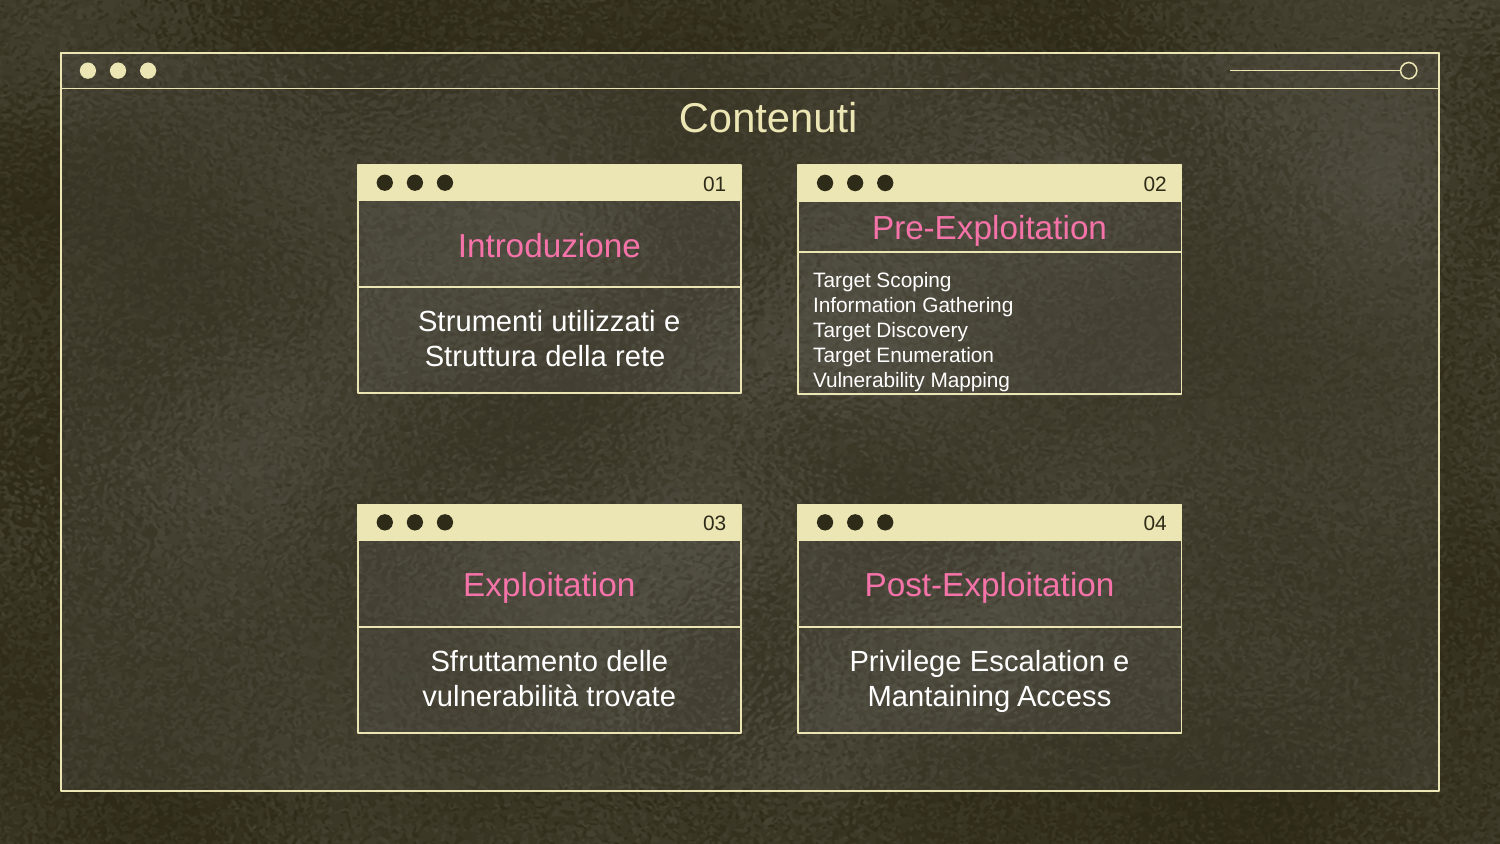

Contenuti

01

02
# Introduzione
Pre-Exploitation
Target Scoping
Information Gathering
Target Discovery
Target Enumeration
Vulnerability Mapping

Strumenti utilizzati e
Struttura della rete

03

04
Exploitation
Post-Exploitation
Sfruttamento delle vulnerabilità trovate
Privilege Escalation e Mantaining Access